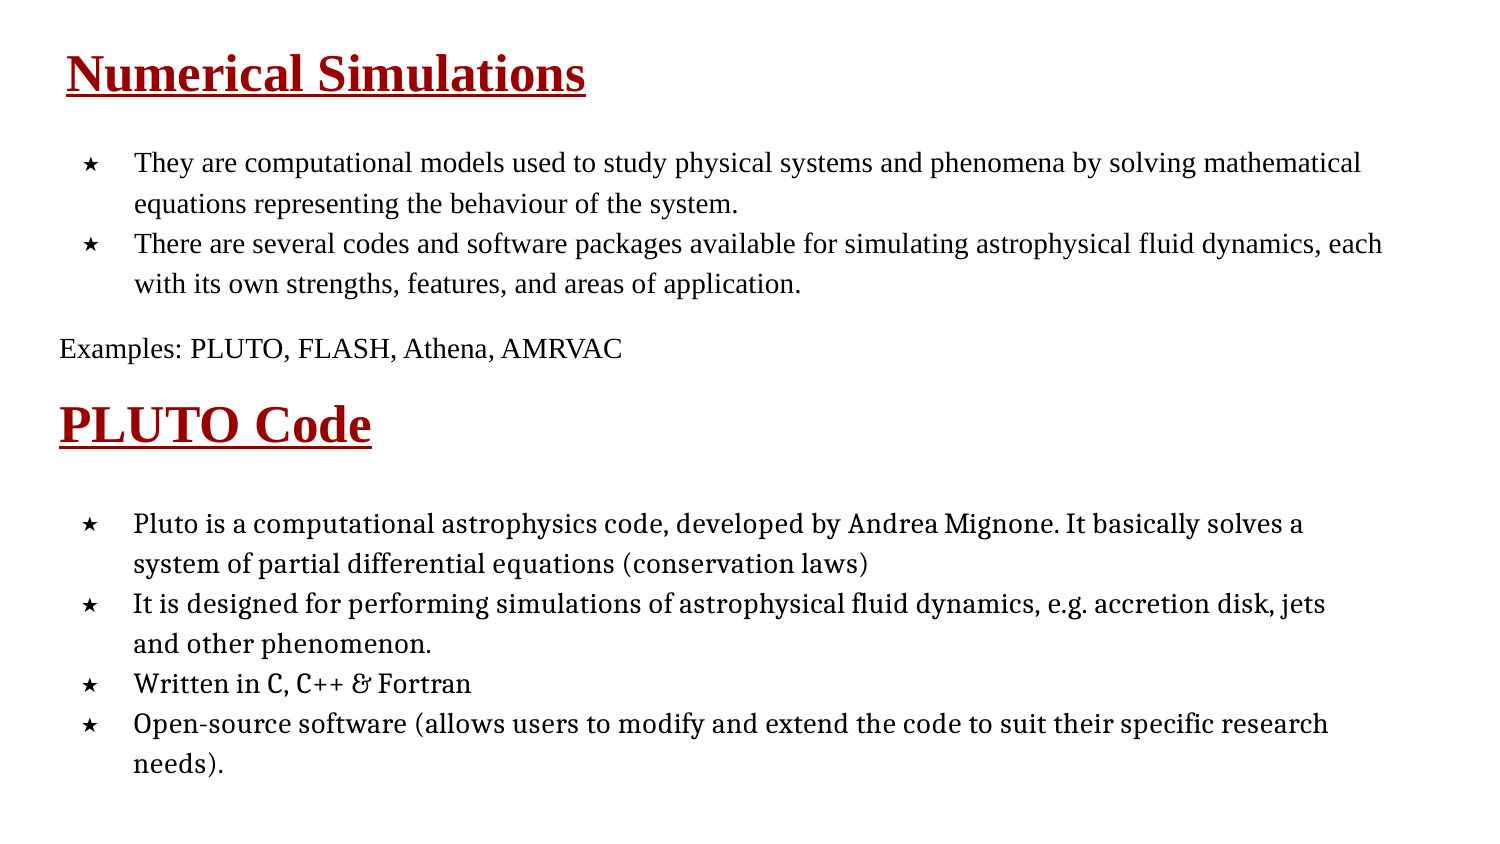

# Numerical Simulations
They are computational models used to study physical systems and phenomena by solving mathematical equations representing the behaviour of the system.
There are several codes and software packages available for simulating astrophysical fluid dynamics, each with its own strengths, features, and areas of application.
Examples: PLUTO, FLASH, Athena, AMRVAC
PLUTO Code
Pluto is a computational astrophysics code, developed by Andrea Mignone. It basically solves a system of partial differential equations (conservation laws)
It is designed for performing simulations of astrophysical fluid dynamics, e.g. accretion disk, jets and other phenomenon.
Written in C, C++ & Fortran
Open-source software (allows users to modify and extend the code to suit their specific research needs).